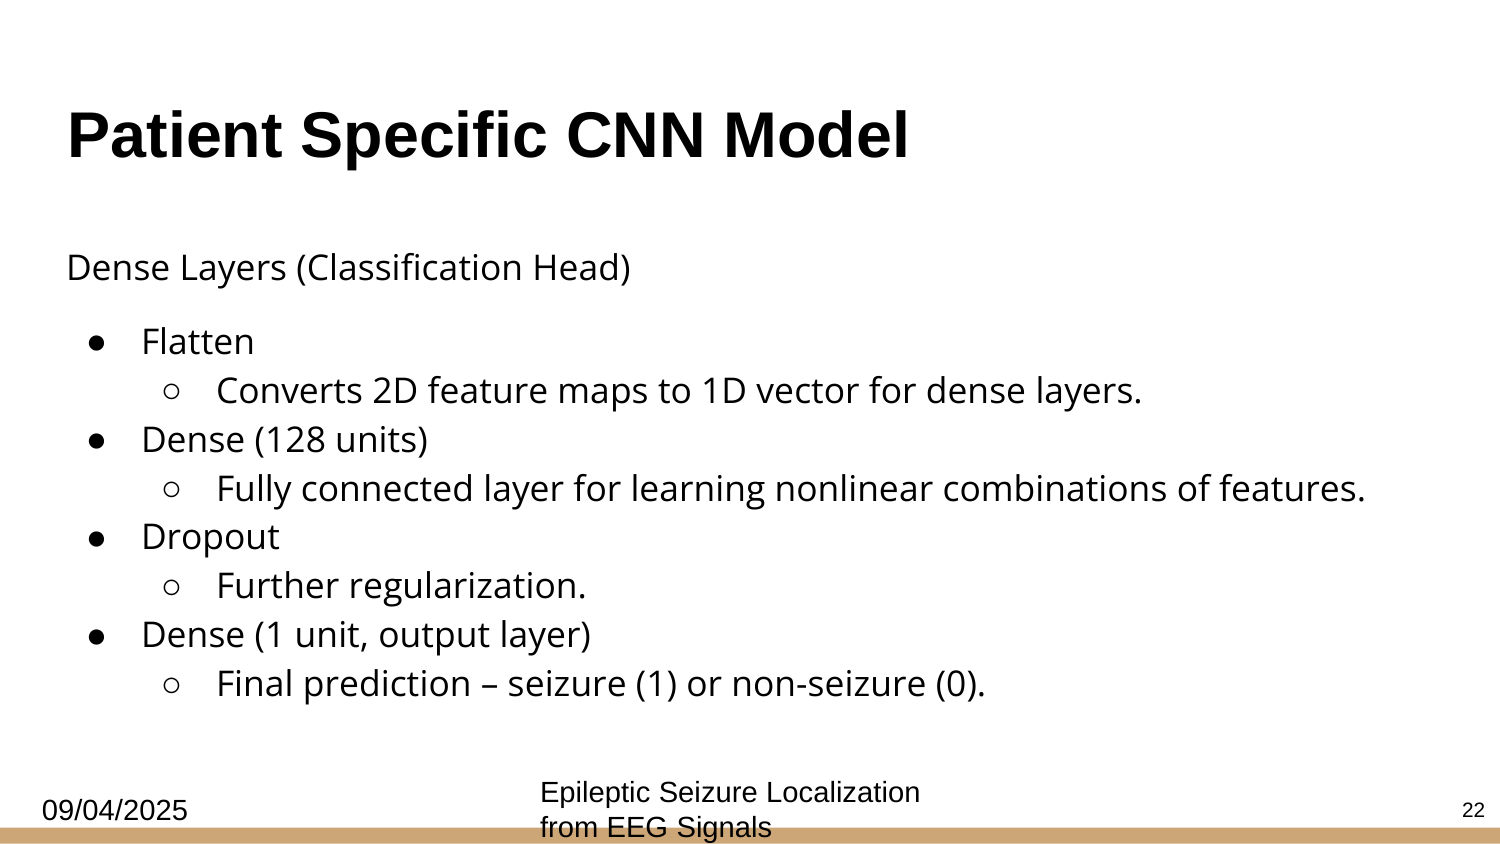

Patient Specific CNN Model
Dense Layers (Classification Head)
Flatten
Converts 2D feature maps to 1D vector for dense layers.
Dense (128 units)
Fully connected layer for learning nonlinear combinations of features.
Dropout
Further regularization.
Dense (1 unit, output layer)
Final prediction – seizure (1) or non-seizure (0).
22
09/04/2025
Epileptic Seizure Localization from EEG Signals